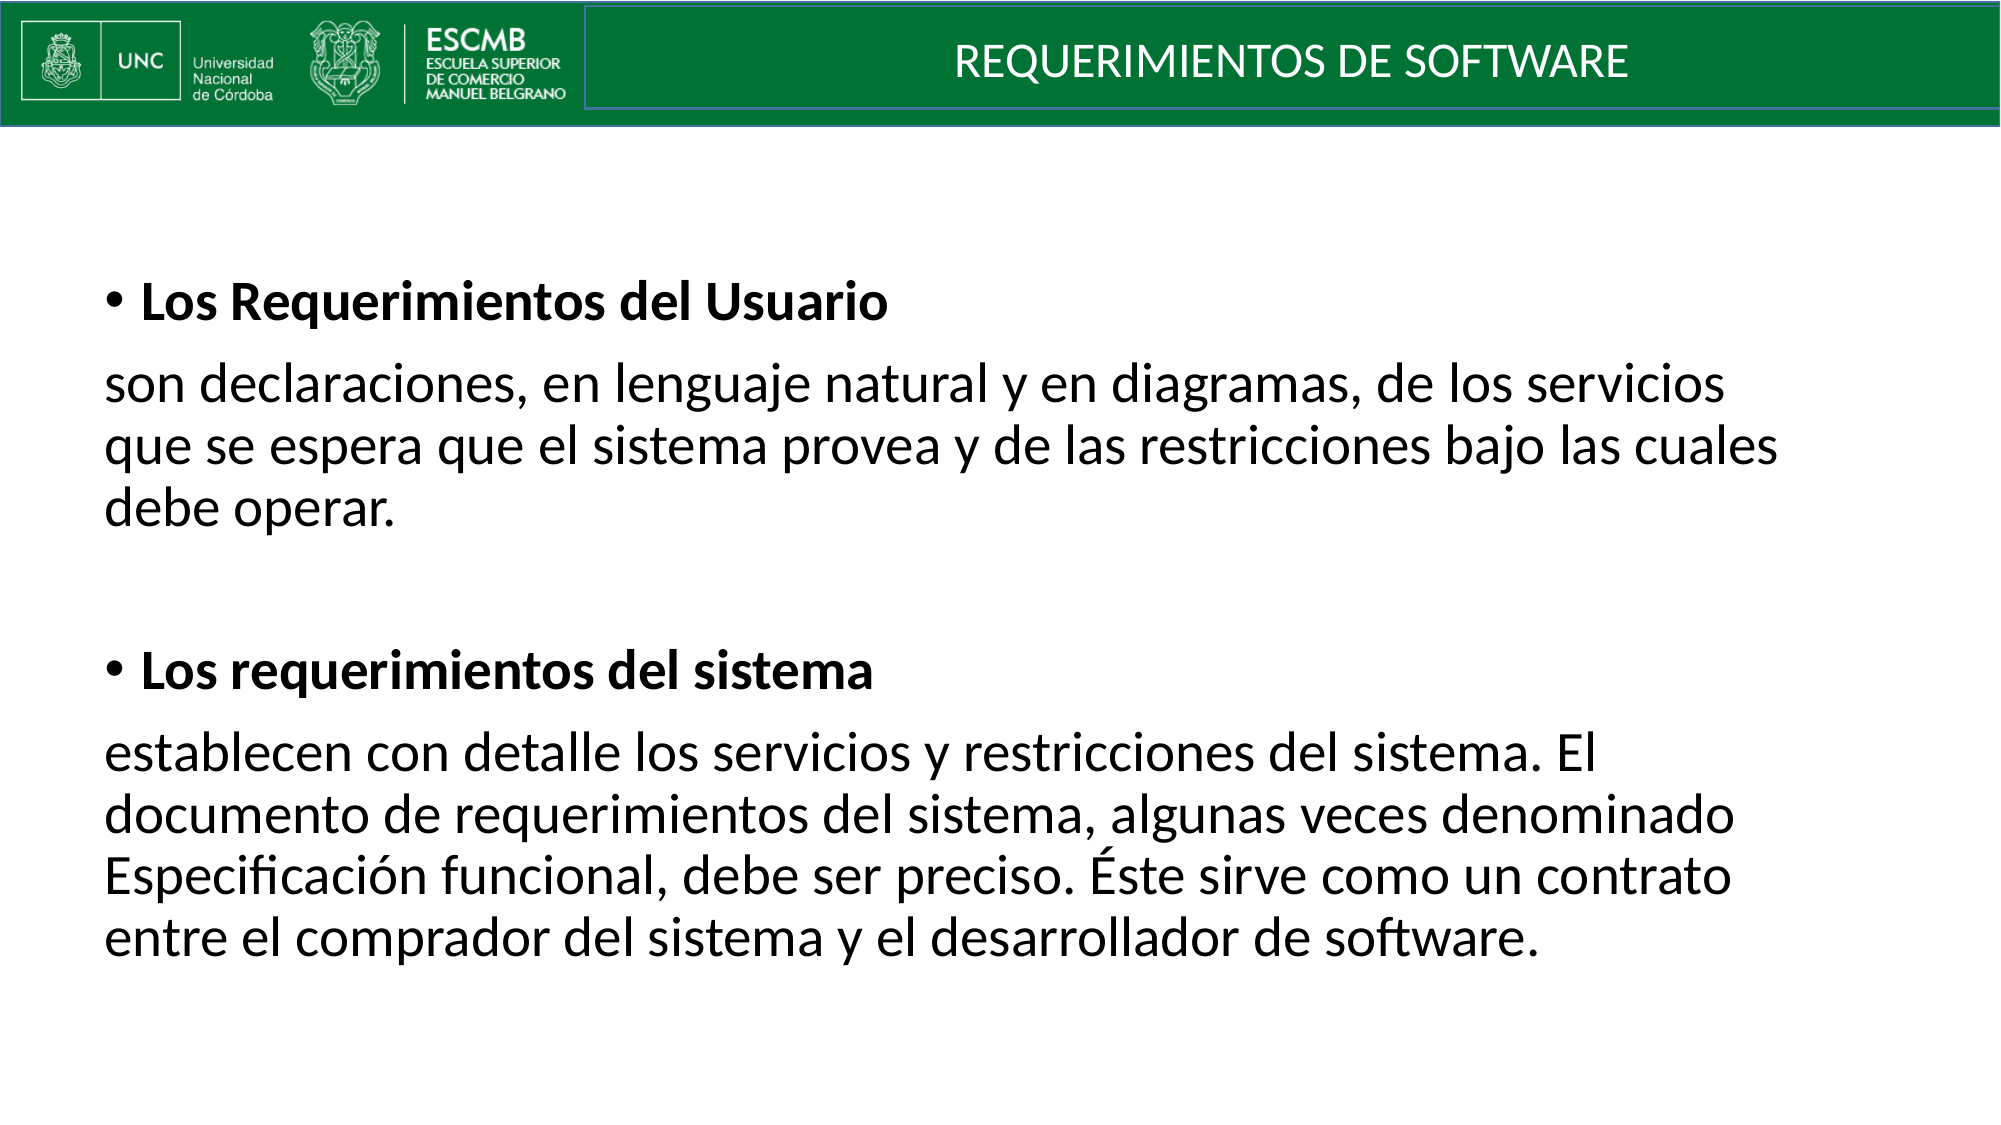

REQUERIMIENTOS DE SOFTWARE
Los Requerimientos del Usuario
son declaraciones, en lenguaje natural y en diagramas, de los servicios que se espera que el sistema provea y de las restricciones bajo las cuales debe operar.

Los requerimientos del sistema
establecen con detalle los servicios y restricciones del sistema. El documento de requerimientos del sistema, algunas veces denominado Especificación funcional, debe ser preciso. Éste sirve como un contrato entre el comprador del sistema y el desarrollador de software.